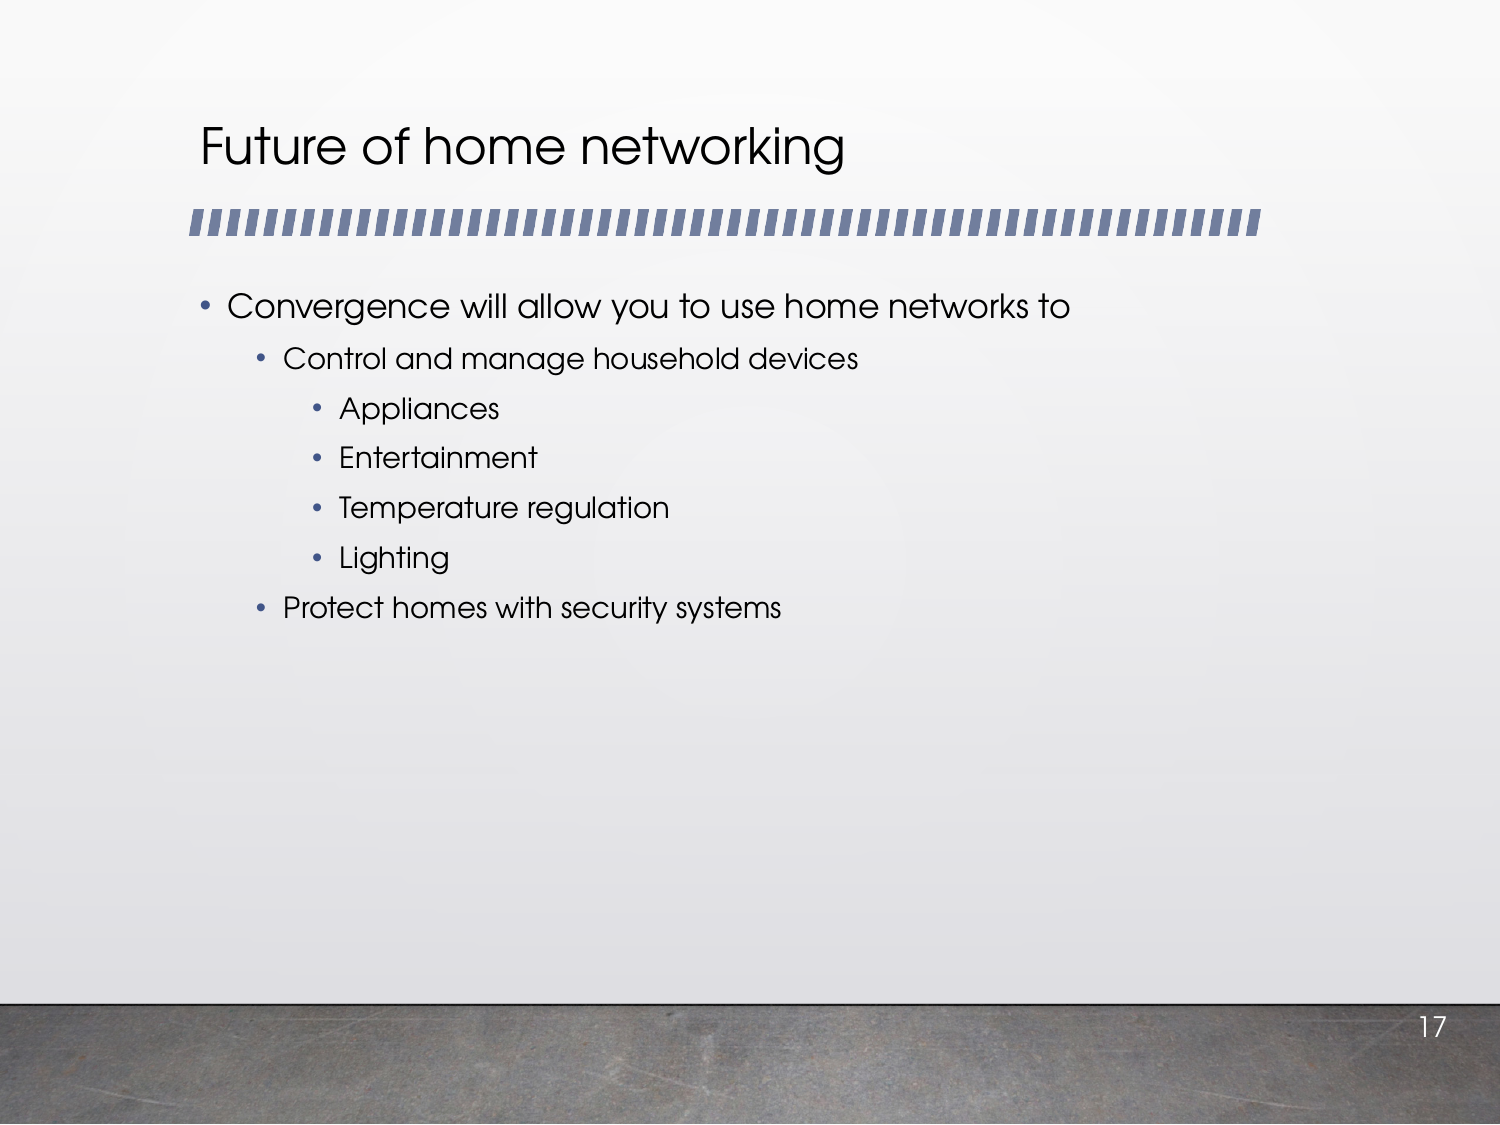

# Future of home networking
Convergence will allow you to use home networks to
Control and manage household devices
Appliances
Entertainment
Temperature regulation
Lighting
Protect homes with security systems